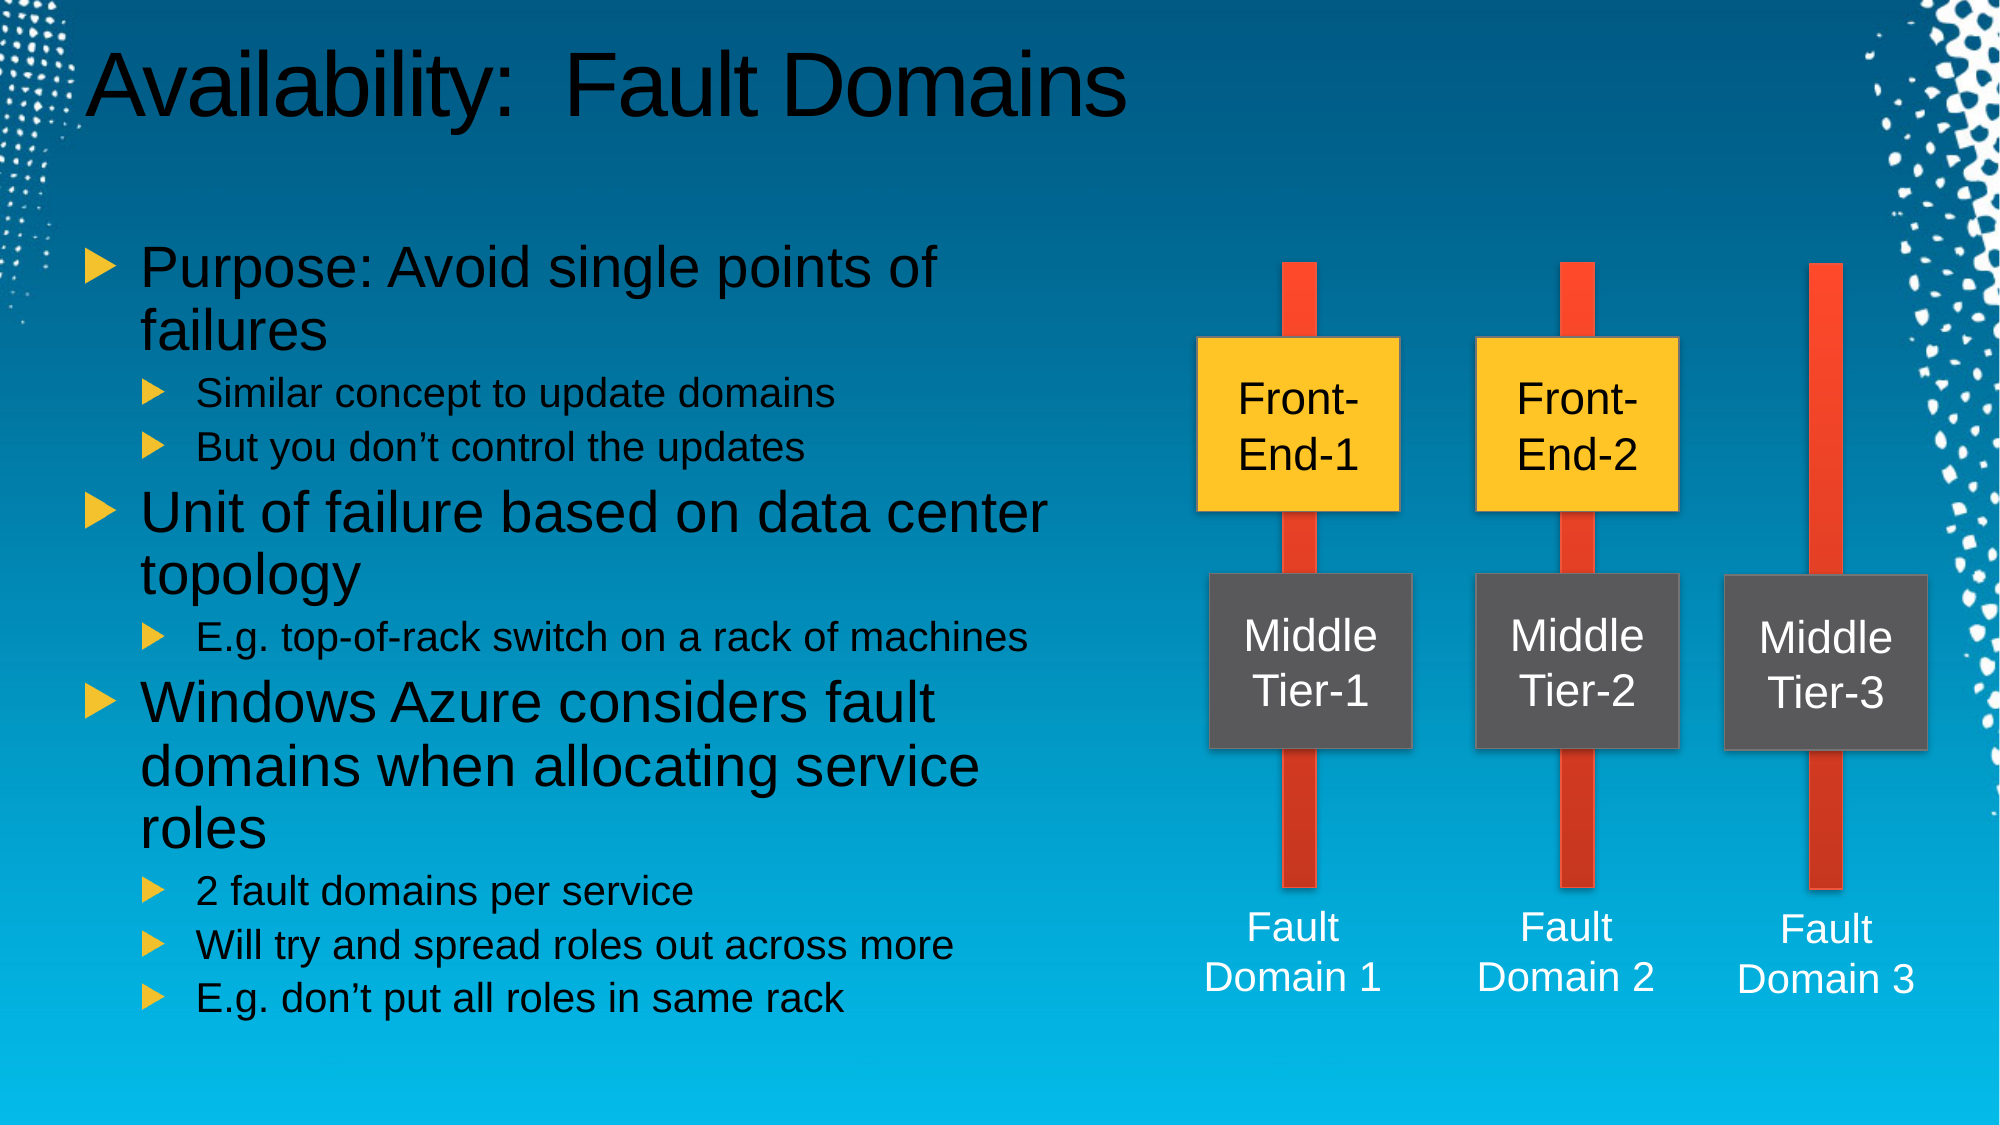

# Availability:  Fault Domains
Purpose: Avoid single points of failures
Similar concept to update domains
But you don’t control the updates
Unit of failure based on data center topology
E.g. top-of-rack switch on a rack of machines
Windows Azure considers fault domains when allocating service roles
2 fault domains per service
Will try and spread roles out across more
E.g. don’t put all roles in same rack

Front-End-1
Front-End-2
Middle Tier-1
Middle Tier-2
Middle Tier-3
Fault Domain 1
Fault Domain 2
Fault Domain 3